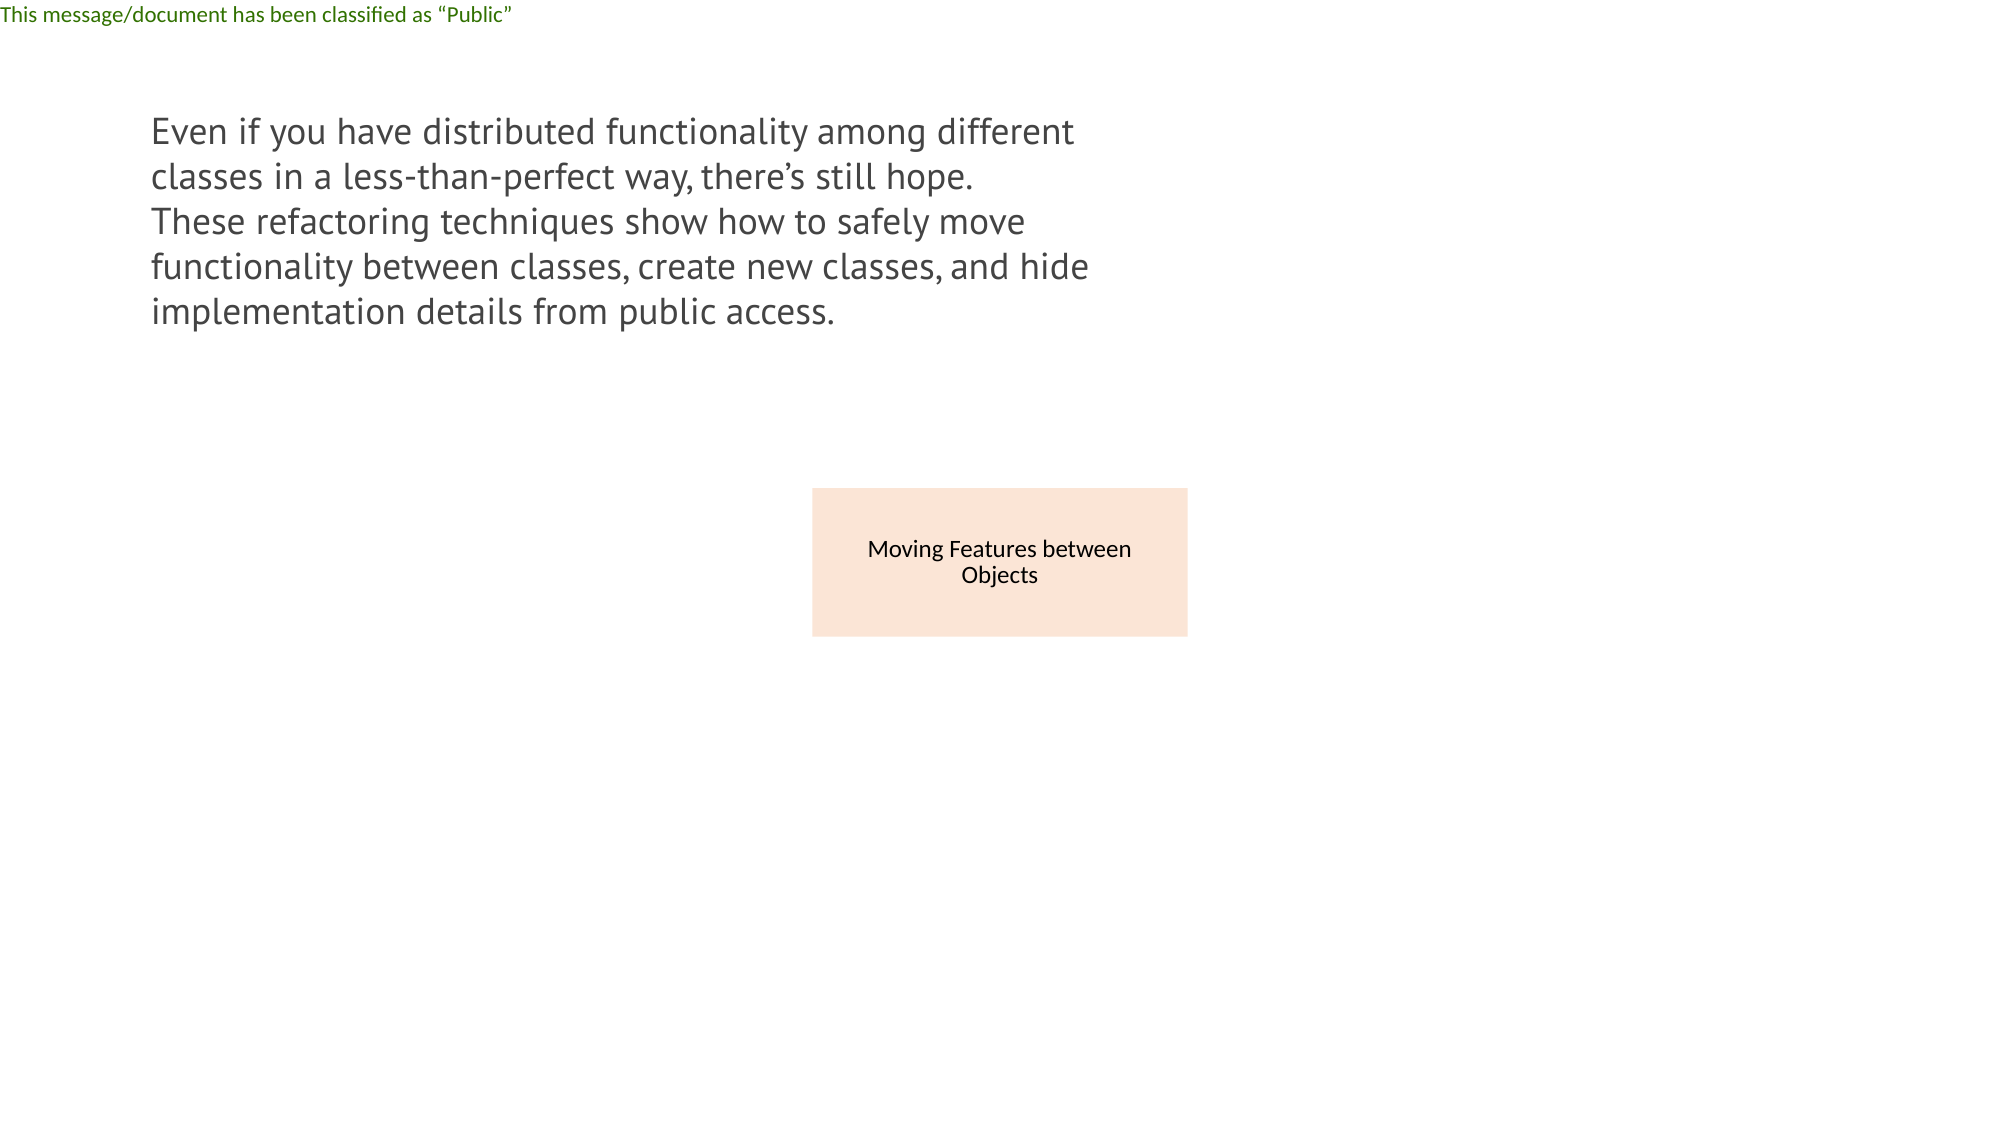

Even if you have distributed functionality among different classes in a less-than-perfect way, there’s still hope.
These refactoring techniques show how to safely move functionality between classes, create new classes, and hide implementation details from public access.
Moving Features between Objects